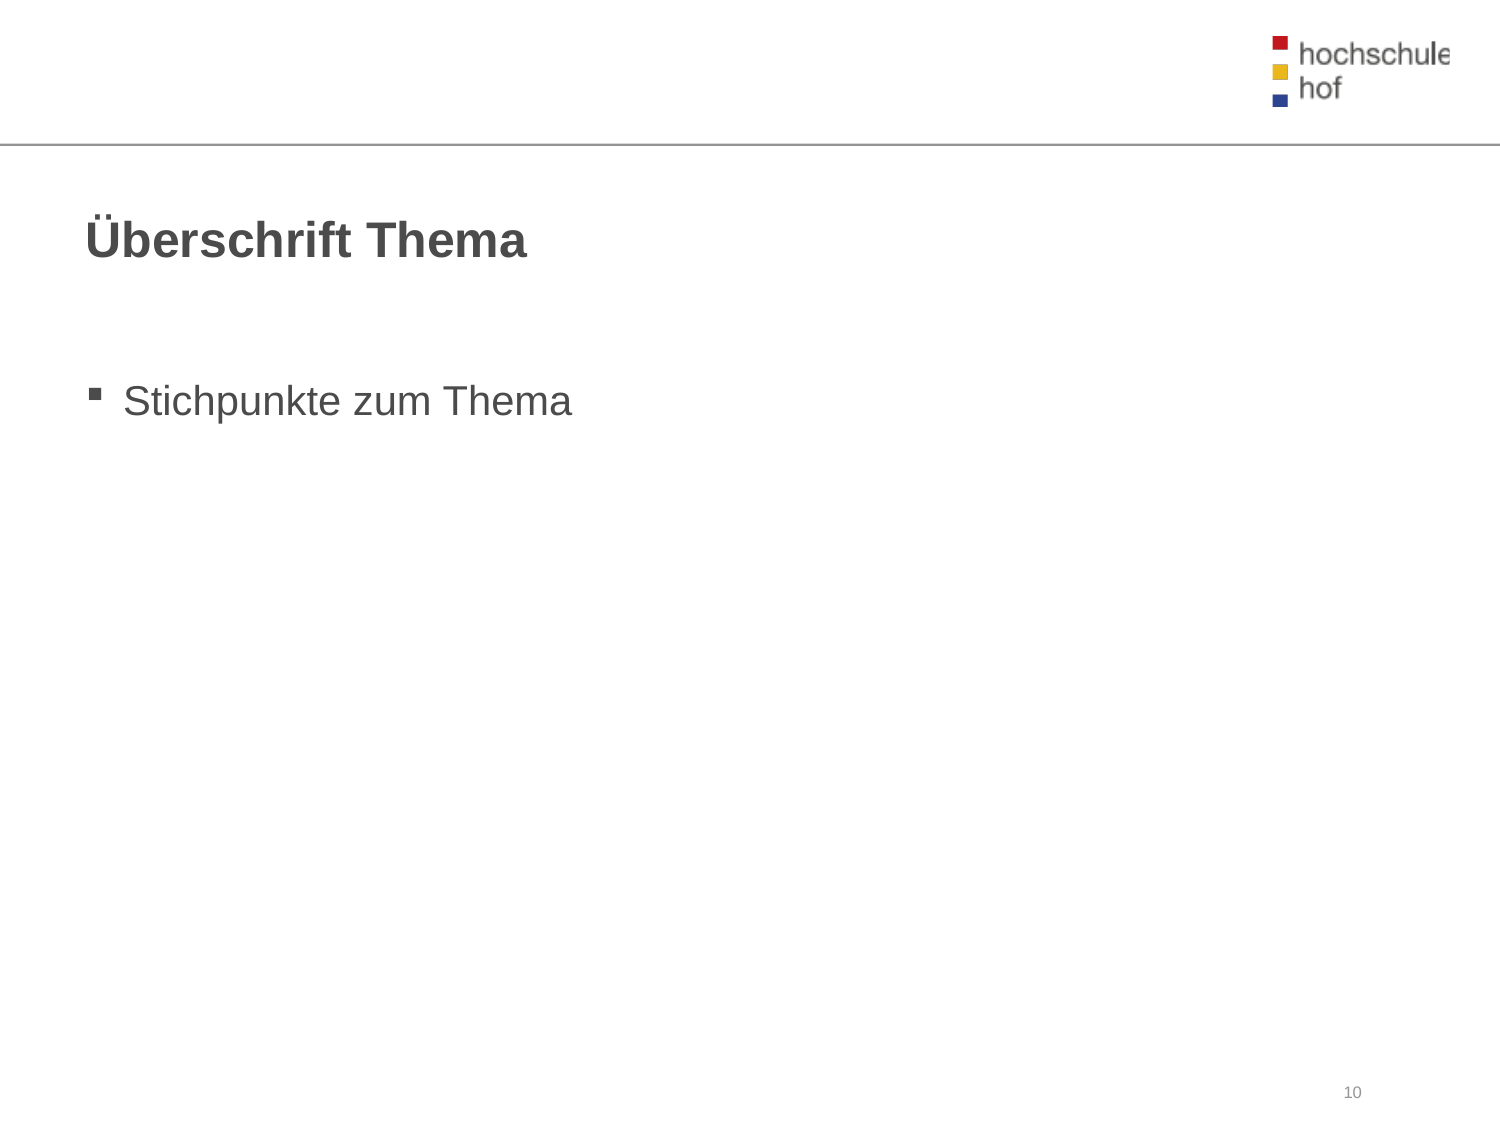

Beispiel Skriptfolie
# Überschrift Thema
Stichpunkte zum Thema

10